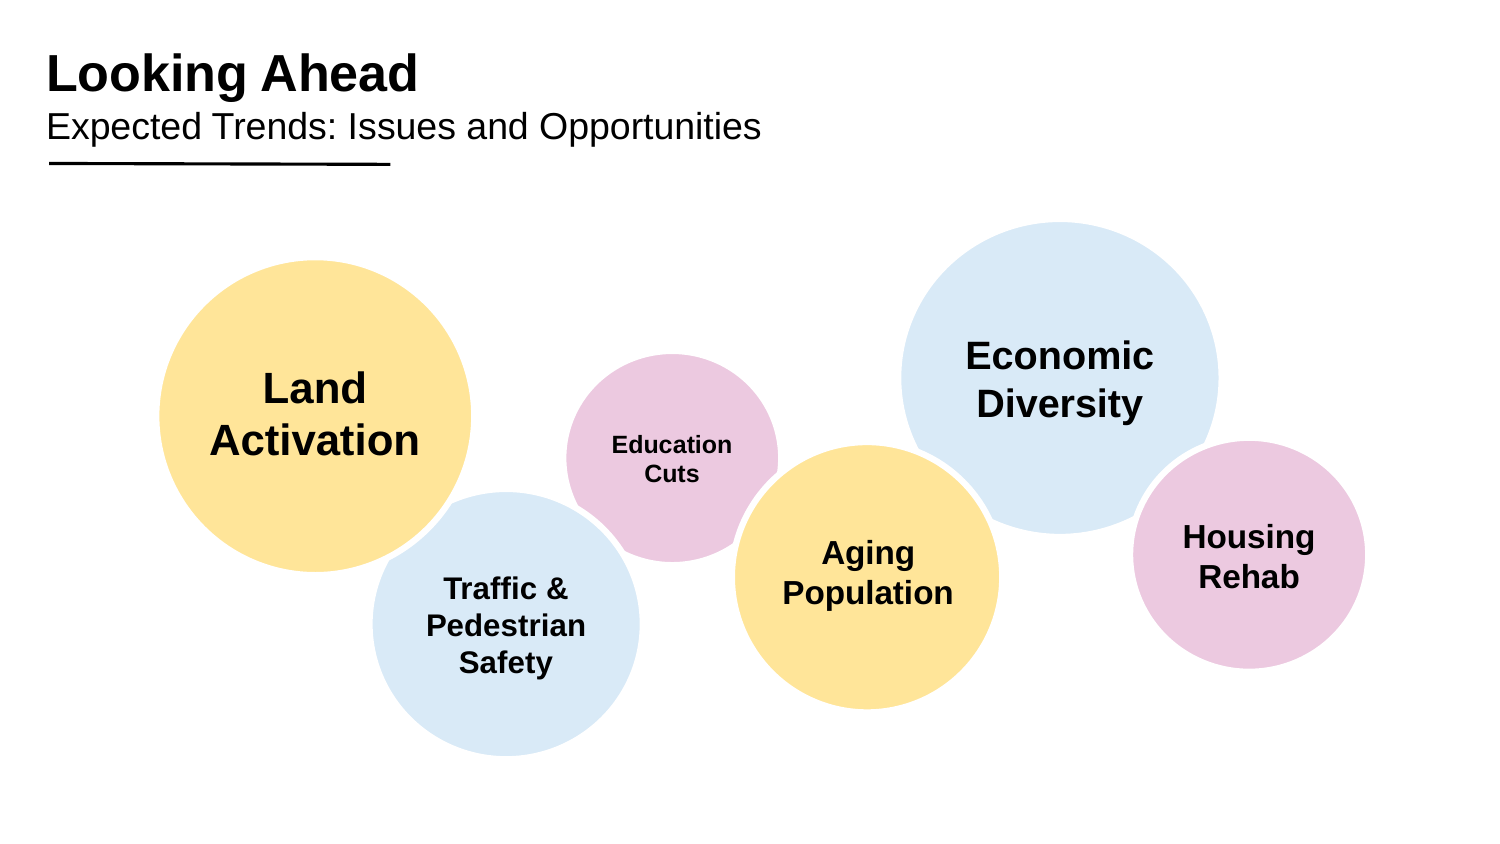

Looking Ahead
Expected Trends: Issues and Opportunities
Economic Diversity

Land Activation
Education Cuts
Housing Rehab

Aging Population
Traffic & Pedestrian Safety